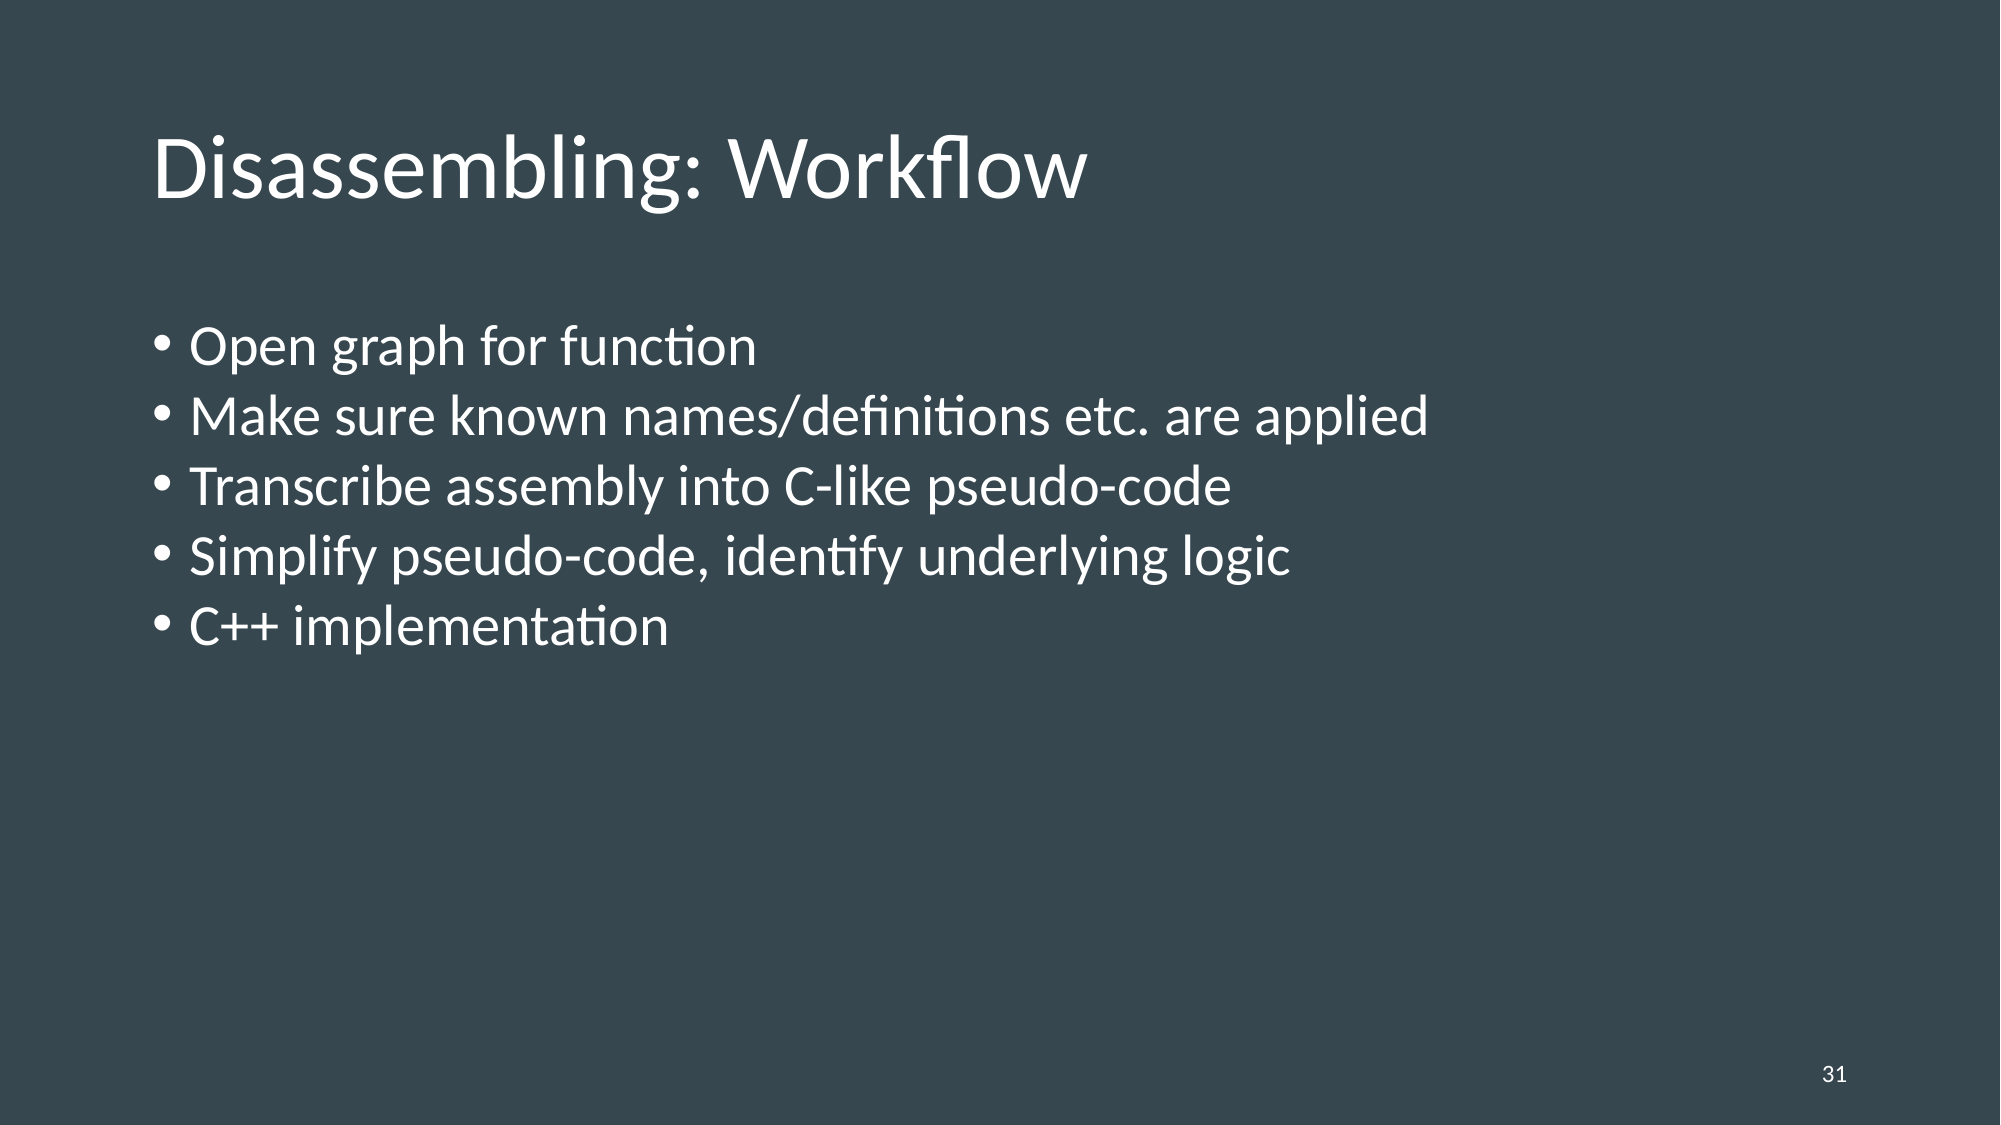

# Disassembling: Workflow
Open graph for function
Make sure known names/definitions etc. are applied
Transcribe assembly into C-like pseudo-code
Simplify pseudo-code, identify underlying logic
C++ implementation
31